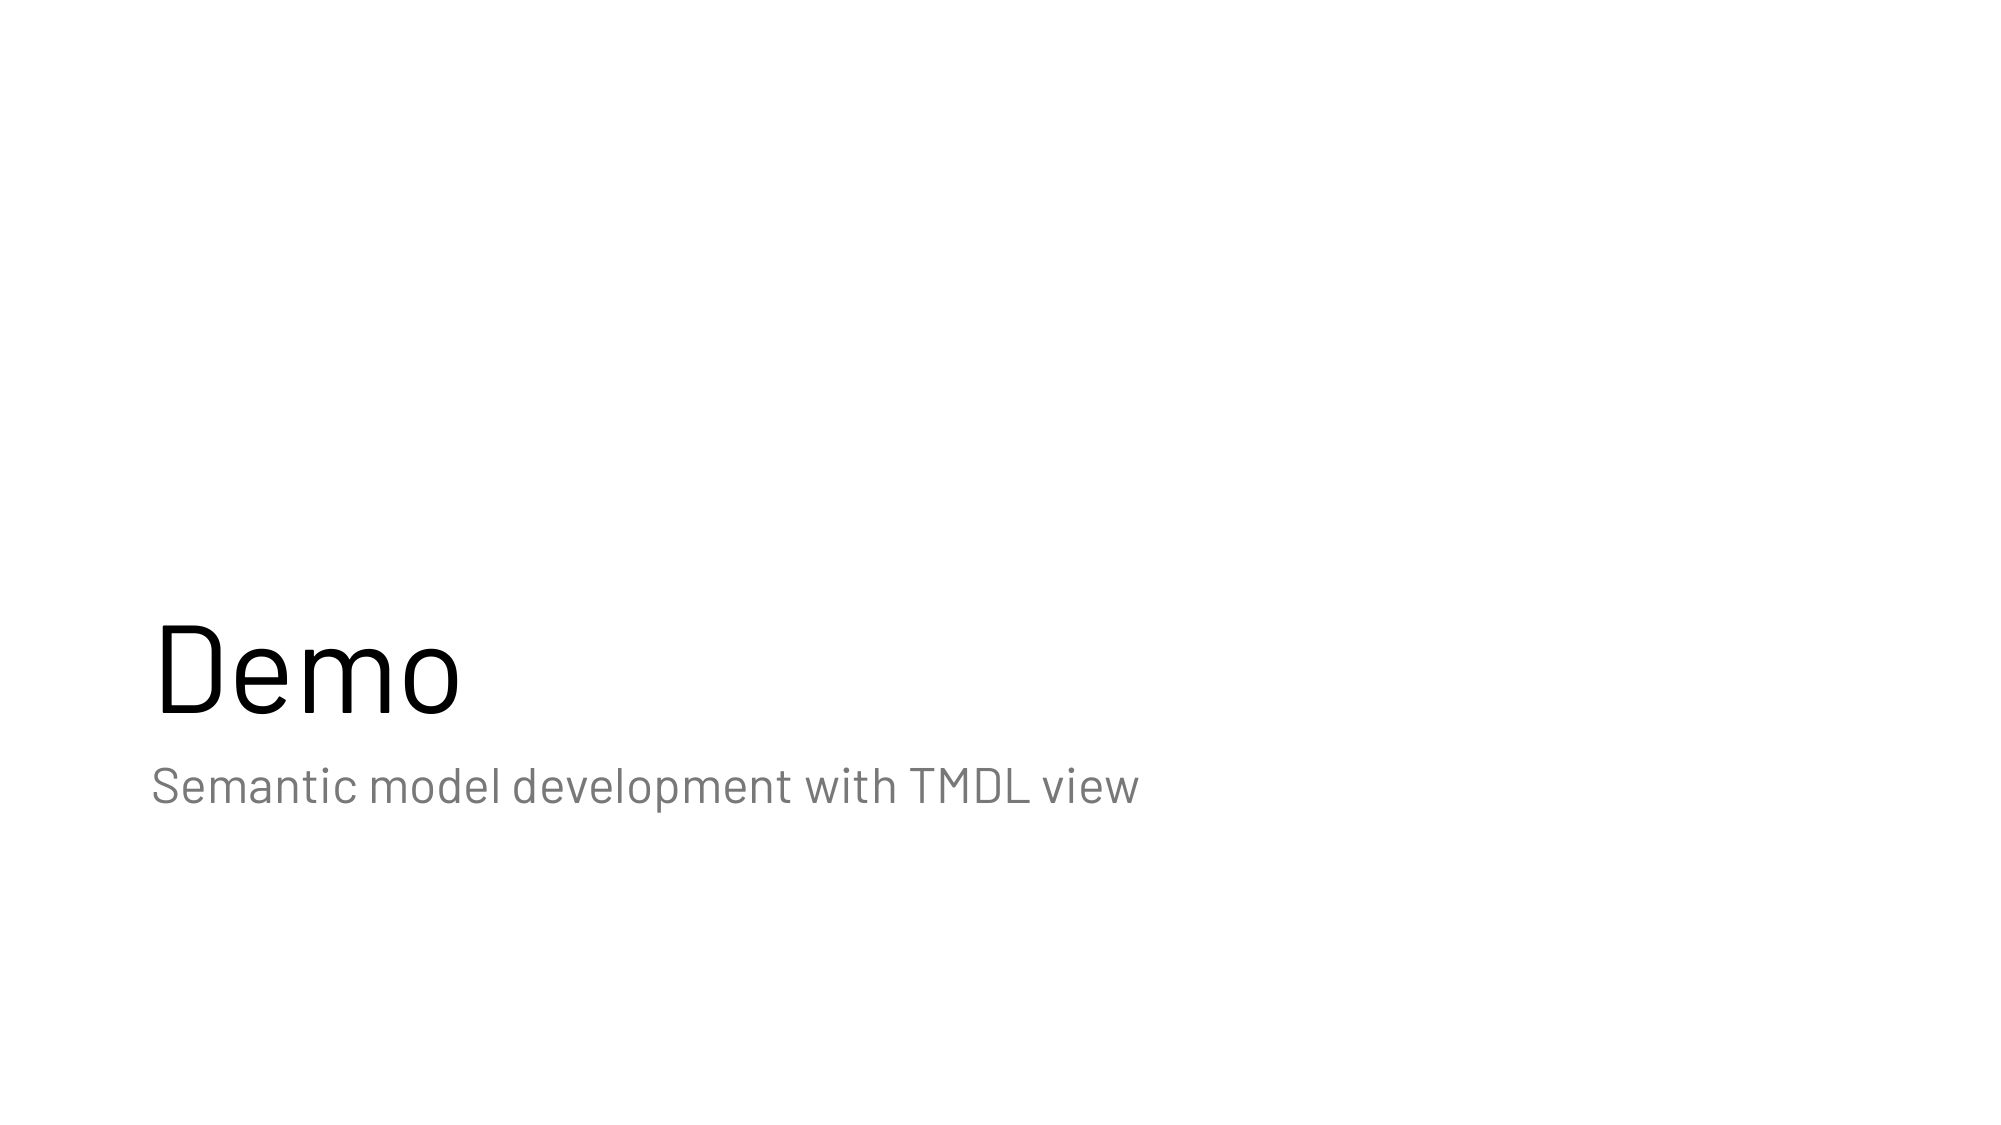

# Demo
Semantic model development with TMDL view